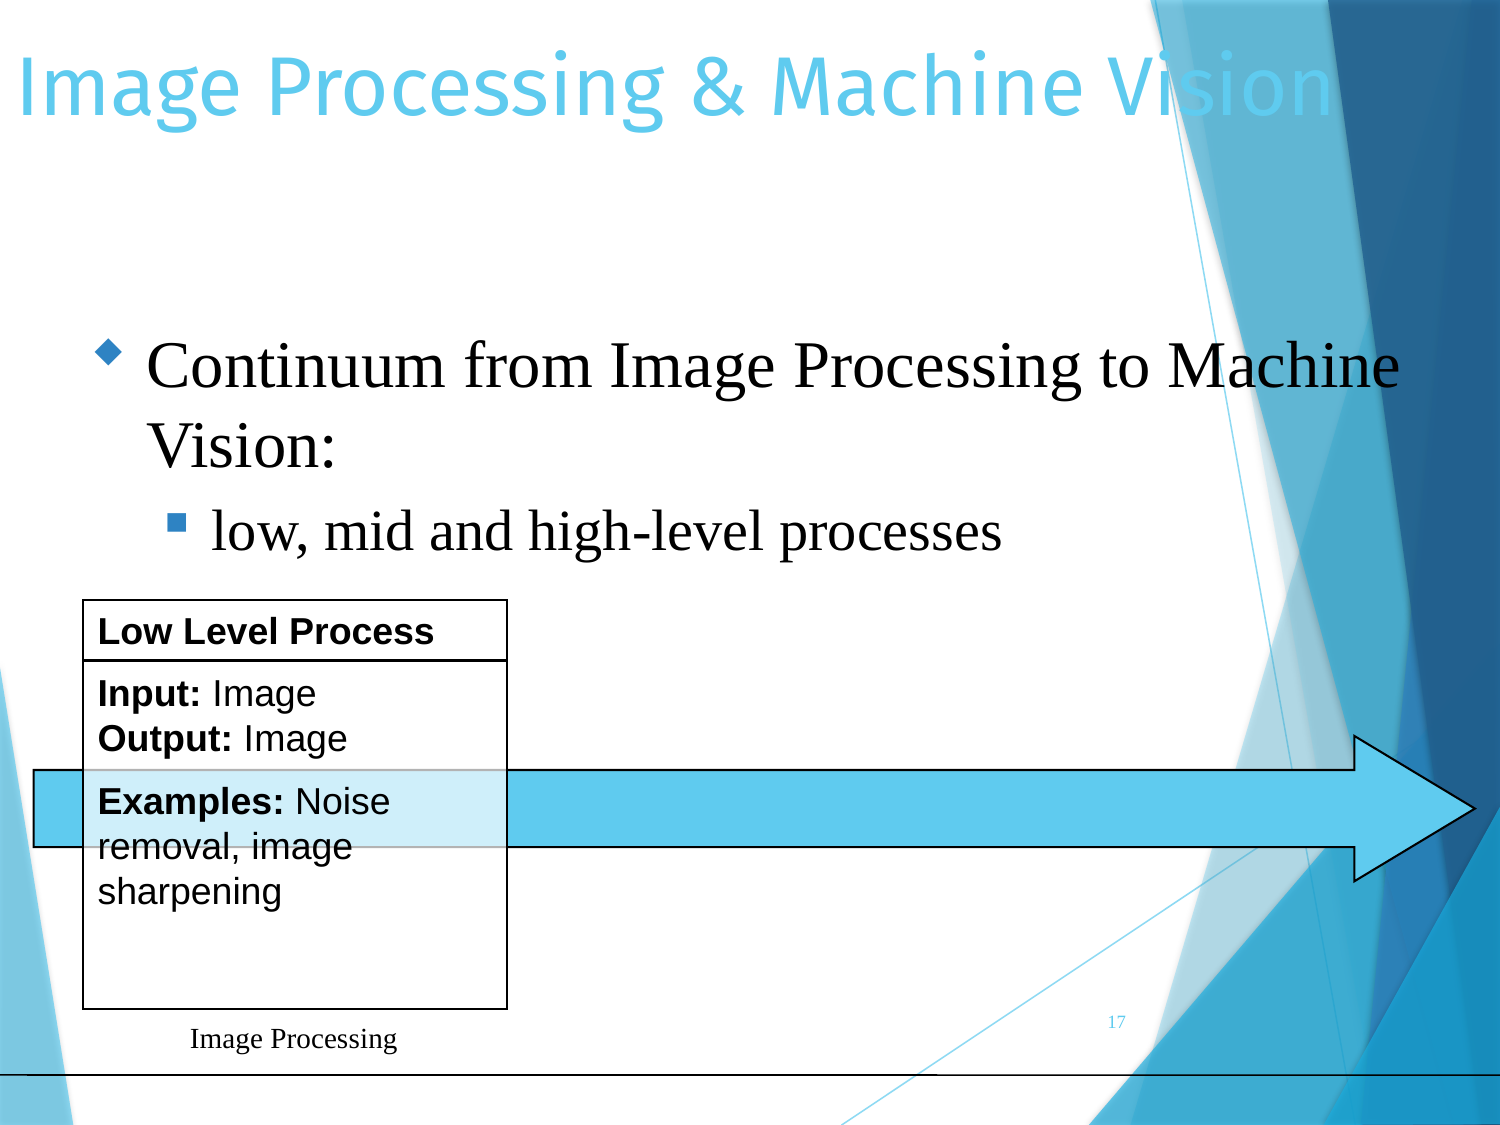

Image Processing & Machine Vision
Continuum from Image Processing to Machine Vision:
low, mid and high-level processes

Low Level Process
Input: Image
Output: Image
Examples: Noise removal, image sharpening

17
Image Processing